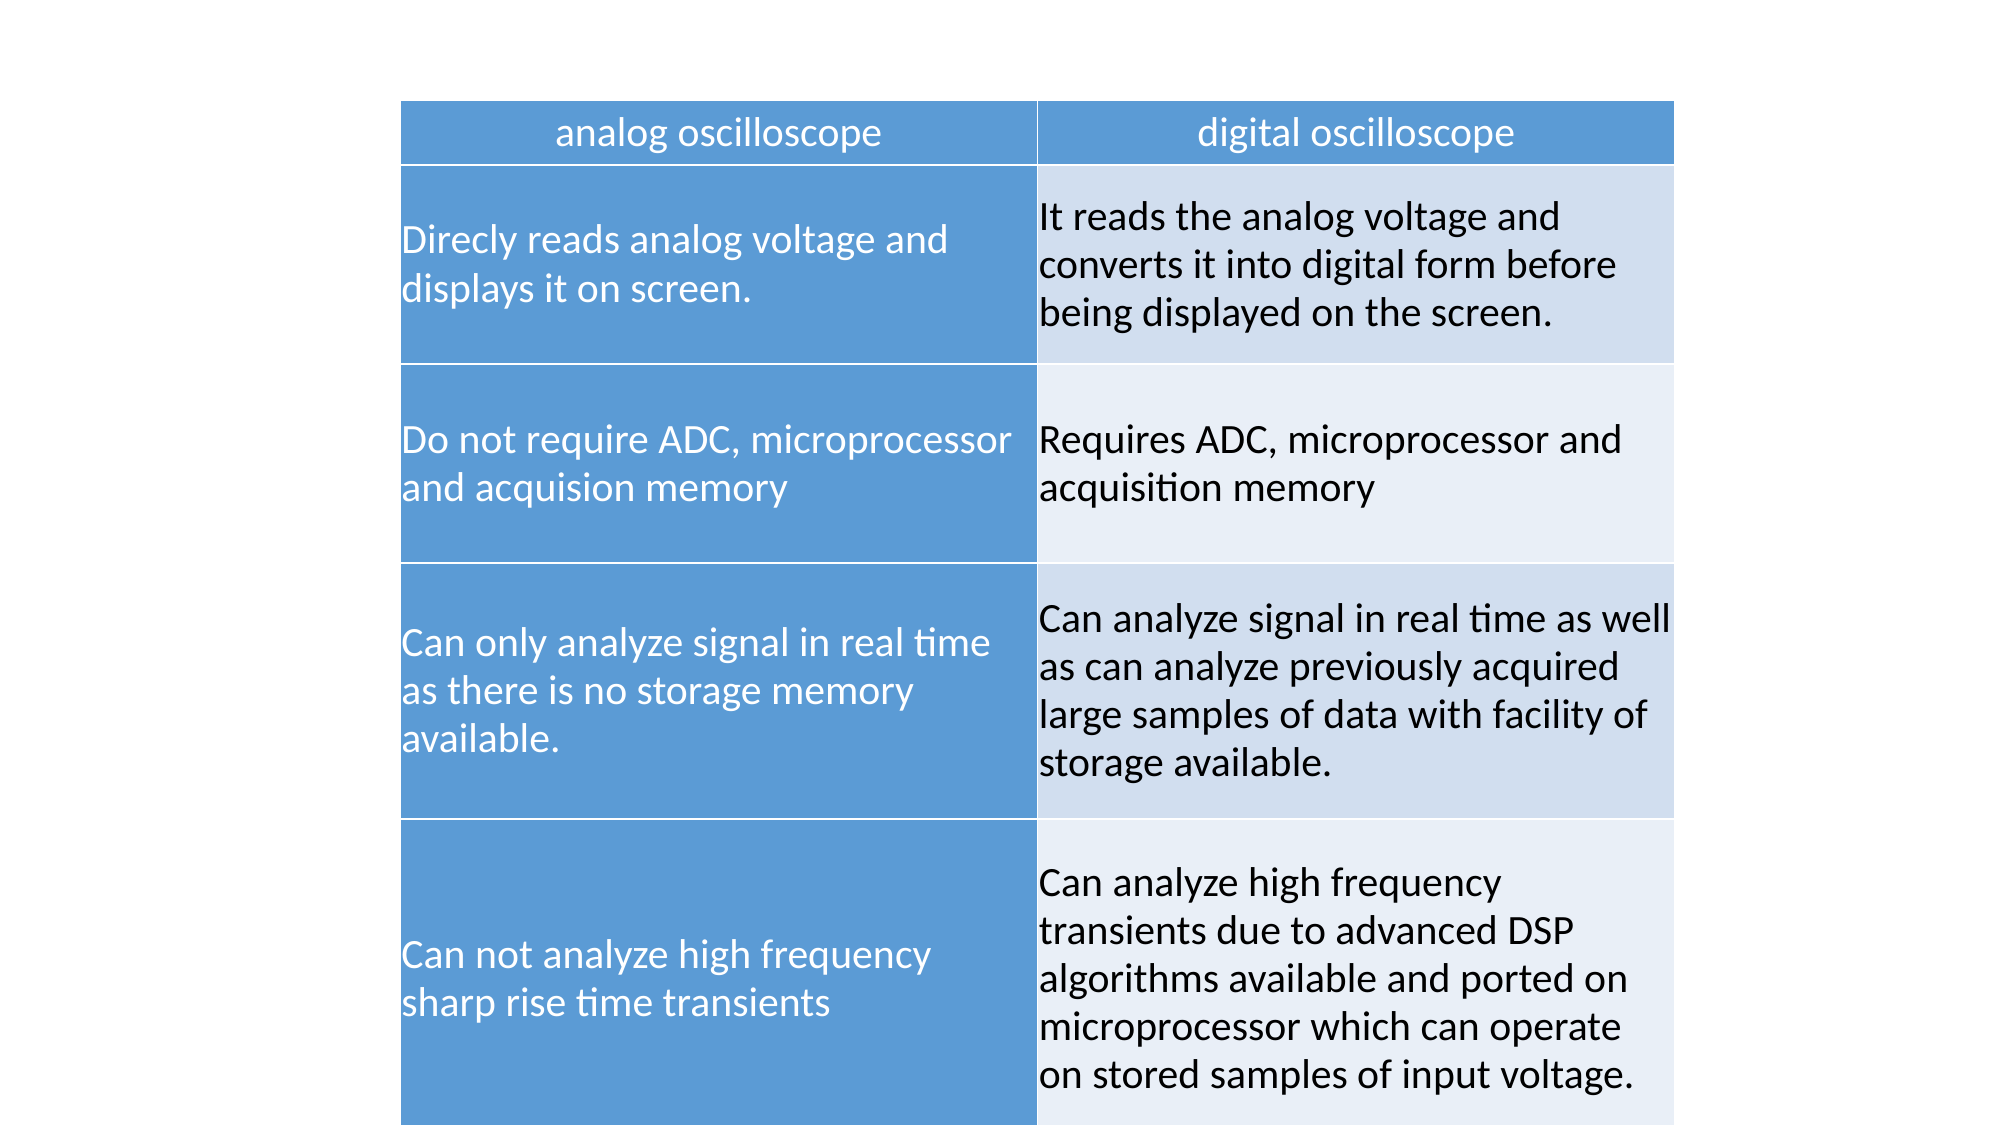

#
| analog oscilloscope | digital oscilloscope |
| --- | --- |
| Direcly reads analog voltage and displays it on screen. | It reads the analog voltage and converts it into digital form before being displayed on the screen. |
| Do not require ADC, microprocessor and acquision memory | Requires ADC, microprocessor and acquisition memory |
| Can only analyze signal in real time as there is no storage memory available. | Can analyze signal in real time as well as can analyze previously acquired large samples of data with facility of storage available. |
| Can not analyze high frequency sharp rise time transients | Can analyze high frequency transients due to advanced DSP algorithms available and ported on microprocessor which can operate on stored samples of input voltage. |